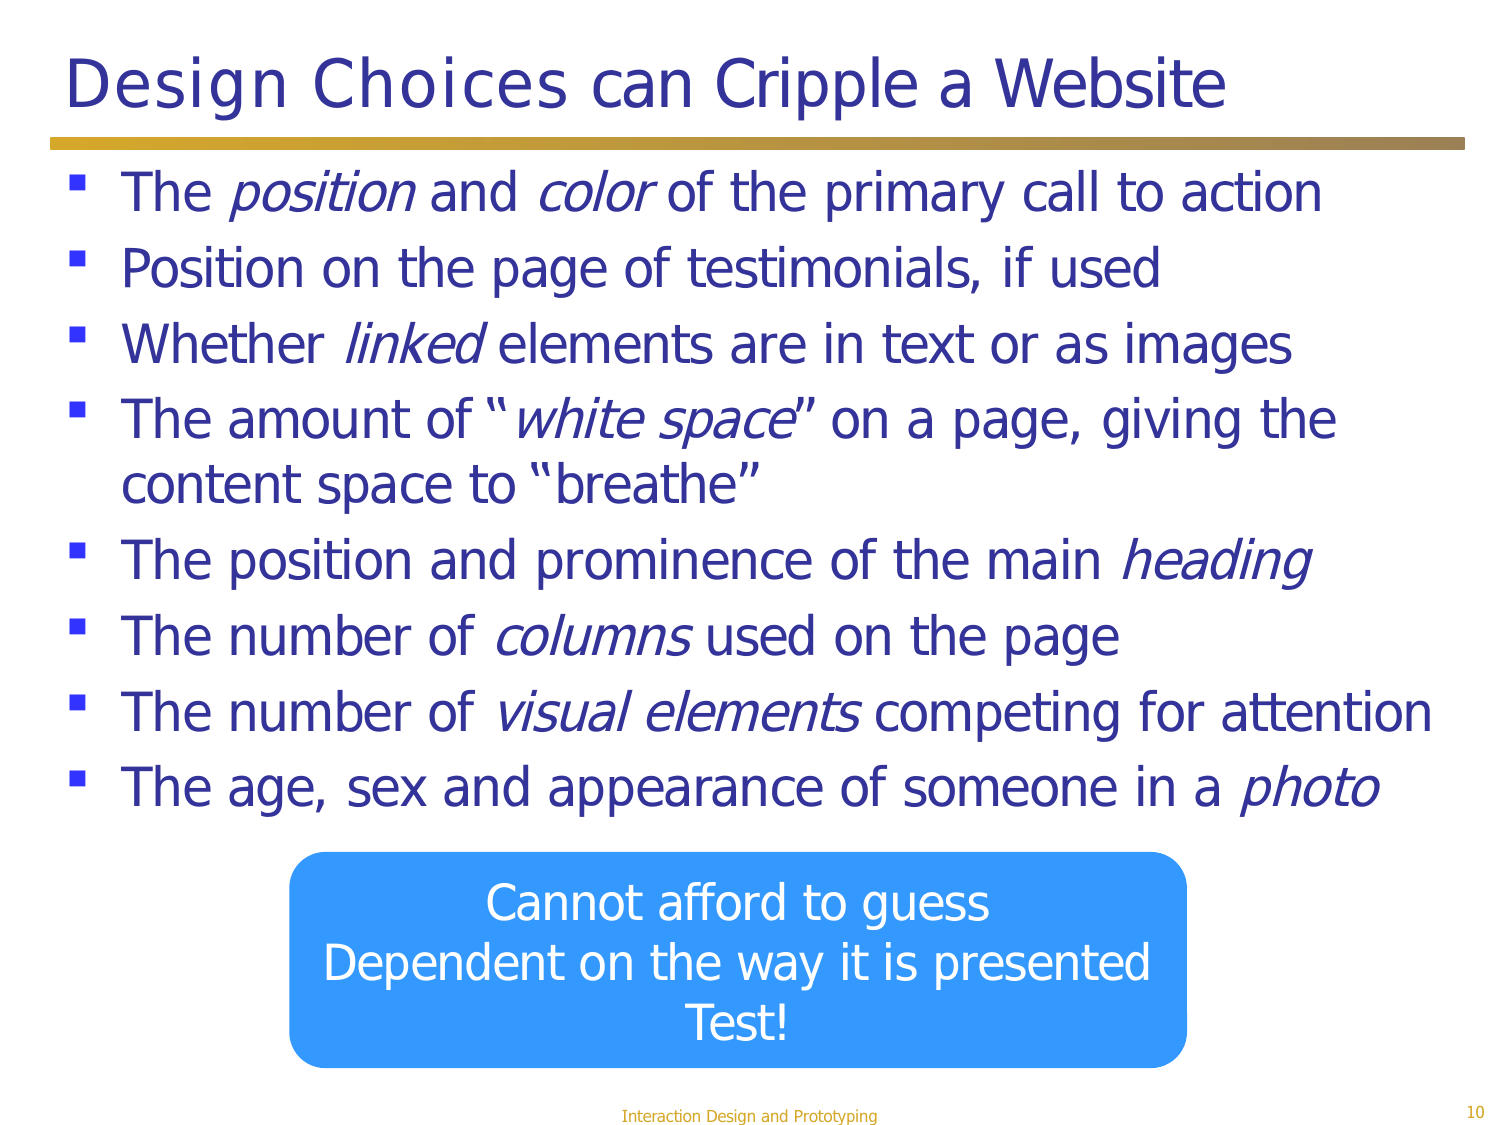

# Design Choices can Cripple a Website
The position and color of the primary call to action
Position on the page of testimonials, if used
Whether linked elements are in text or as images
The amount of “white space” on a page, giving the content space to “breathe”
The position and prominence of the main heading
The number of columns used on the page
The number of visual elements competing for attention
The age, sex and appearance of someone in a photo
Cannot afford to guess
Dependent on the way it is presented
Test!
10
Interaction Design and Prototyping